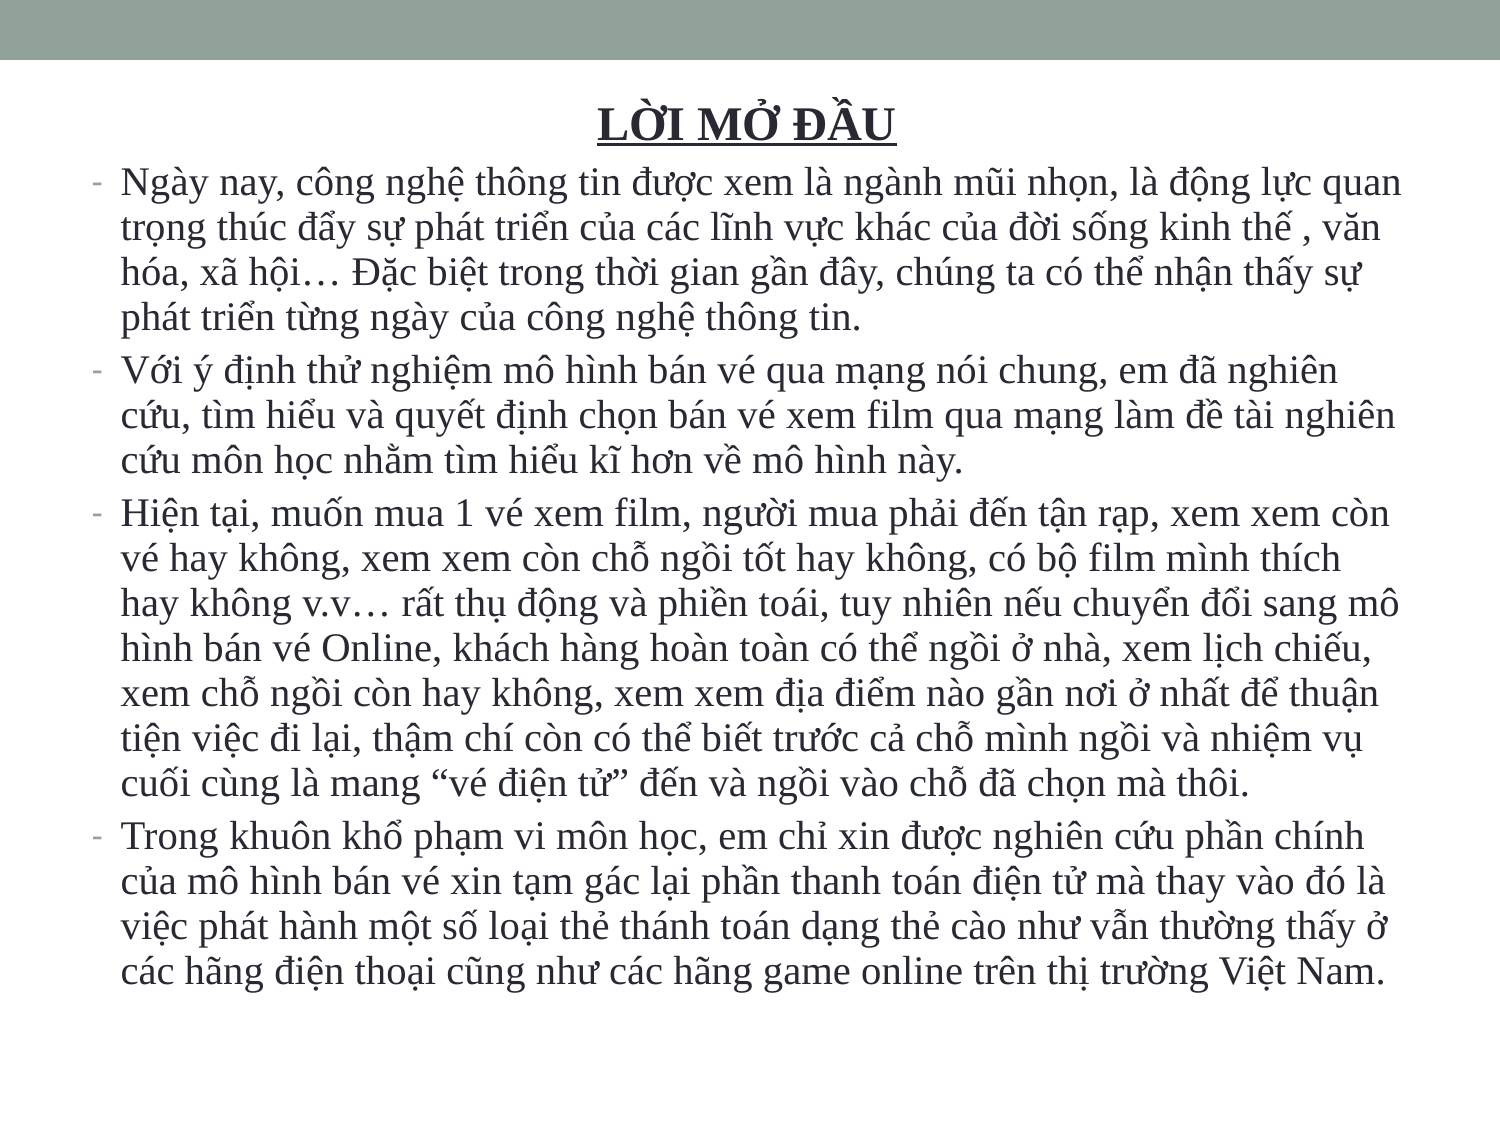

LỜI MỞ ĐẦU
Ngày nay, công nghệ thông tin được xem là ngành mũi nhọn, là động lực quan trọng thúc đẩy sự phát triển của các lĩnh vực khác của đời sống kinh thế , văn hóa, xã hội… Đặc biệt trong thời gian gần đây, chúng ta có thể nhận thấy sự phát triển từng ngày của công nghệ thông tin.
Với ý định thử nghiệm mô hình bán vé qua mạng nói chung, em đã nghiên cứu, tìm hiểu và quyết định chọn bán vé xem film qua mạng làm đề tài nghiên cứu môn học nhằm tìm hiểu kĩ hơn về mô hình này.
Hiện tại, muốn mua 1 vé xem film, người mua phải đến tận rạp, xem xem còn vé hay không, xem xem còn chỗ ngồi tốt hay không, có bộ film mình thích hay không v.v… rất thụ động và phiền toái, tuy nhiên nếu chuyển đổi sang mô hình bán vé Online, khách hàng hoàn toàn có thể ngồi ở nhà, xem lịch chiếu, xem chỗ ngồi còn hay không, xem xem địa điểm nào gần nơi ở nhất để thuận tiện việc đi lại, thậm chí còn có thể biết trước cả chỗ mình ngồi và nhiệm vụ cuối cùng là mang “vé điện tử” đến và ngồi vào chỗ đã chọn mà thôi.
Trong khuôn khổ phạm vi môn học, em chỉ xin được nghiên cứu phần chính của mô hình bán vé xin tạm gác lại phần thanh toán điện tử mà thay vào đó là việc phát hành một số loại thẻ thánh toán dạng thẻ cào như vẫn thường thấy ở các hãng điện thoại cũng như các hãng game online trên thị trường Việt Nam.